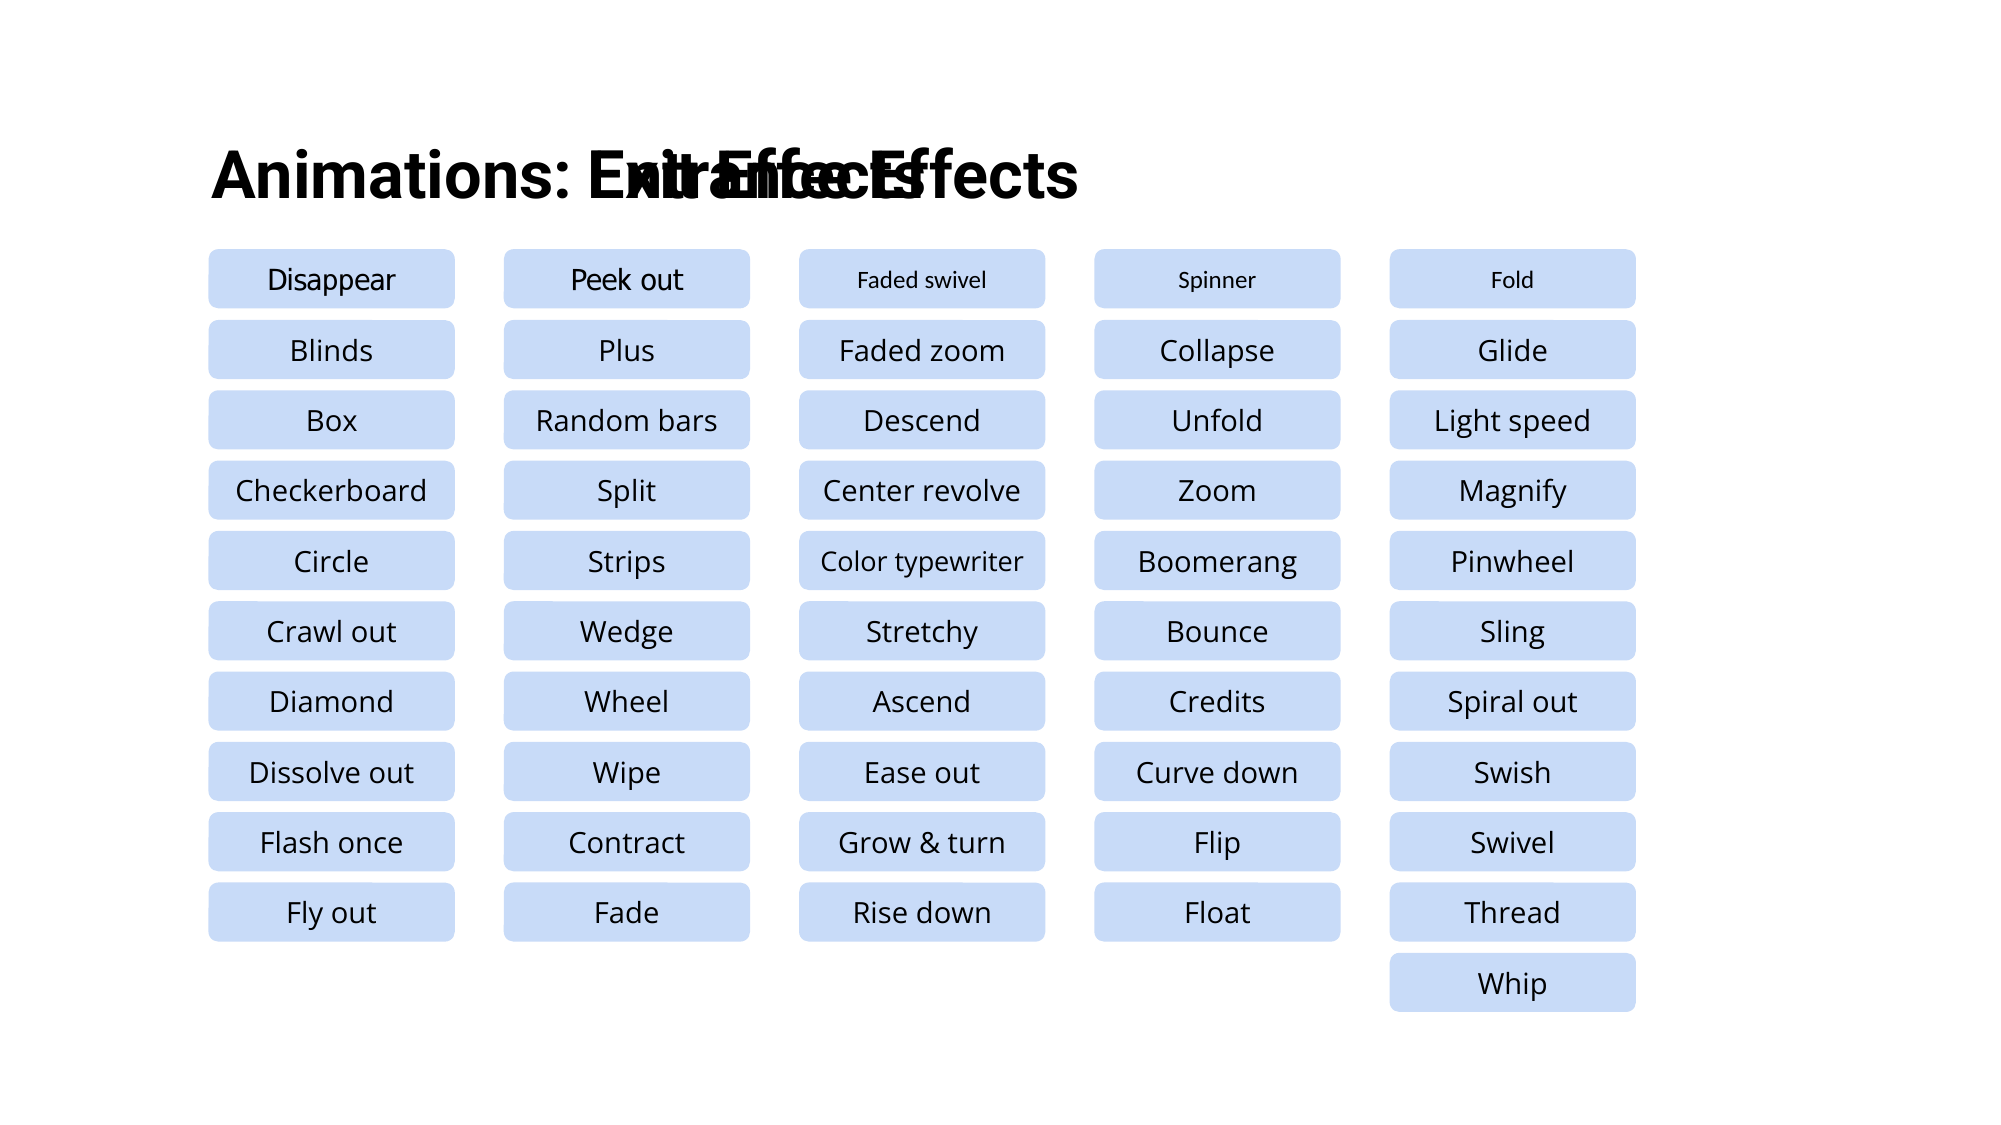

# Animations:
Entrance Effects
Exit Effects
Disappear
Peek out
Faded swivel
Spinner
Fold
Blinds
Plus
Faded zoom
Collapse
Glide
Box
Random bars
Descend
Unfold
Light speed
Checkerboard
Split
Center revolve
Zoom
Magnify
Circle
Strips
Color typewriter
Boomerang
Pinwheel
Crawl out
Wedge
Stretchy
Bounce
Sling
Diamond
Wheel
Ascend
Credits
Spiral out
Dissolve out
Wipe
Ease out
Curve down
Swish
Flash once
Contract
Grow & turn
Flip
Swivel
Fly out
Fade
Rise down
Float
Thread
Whip